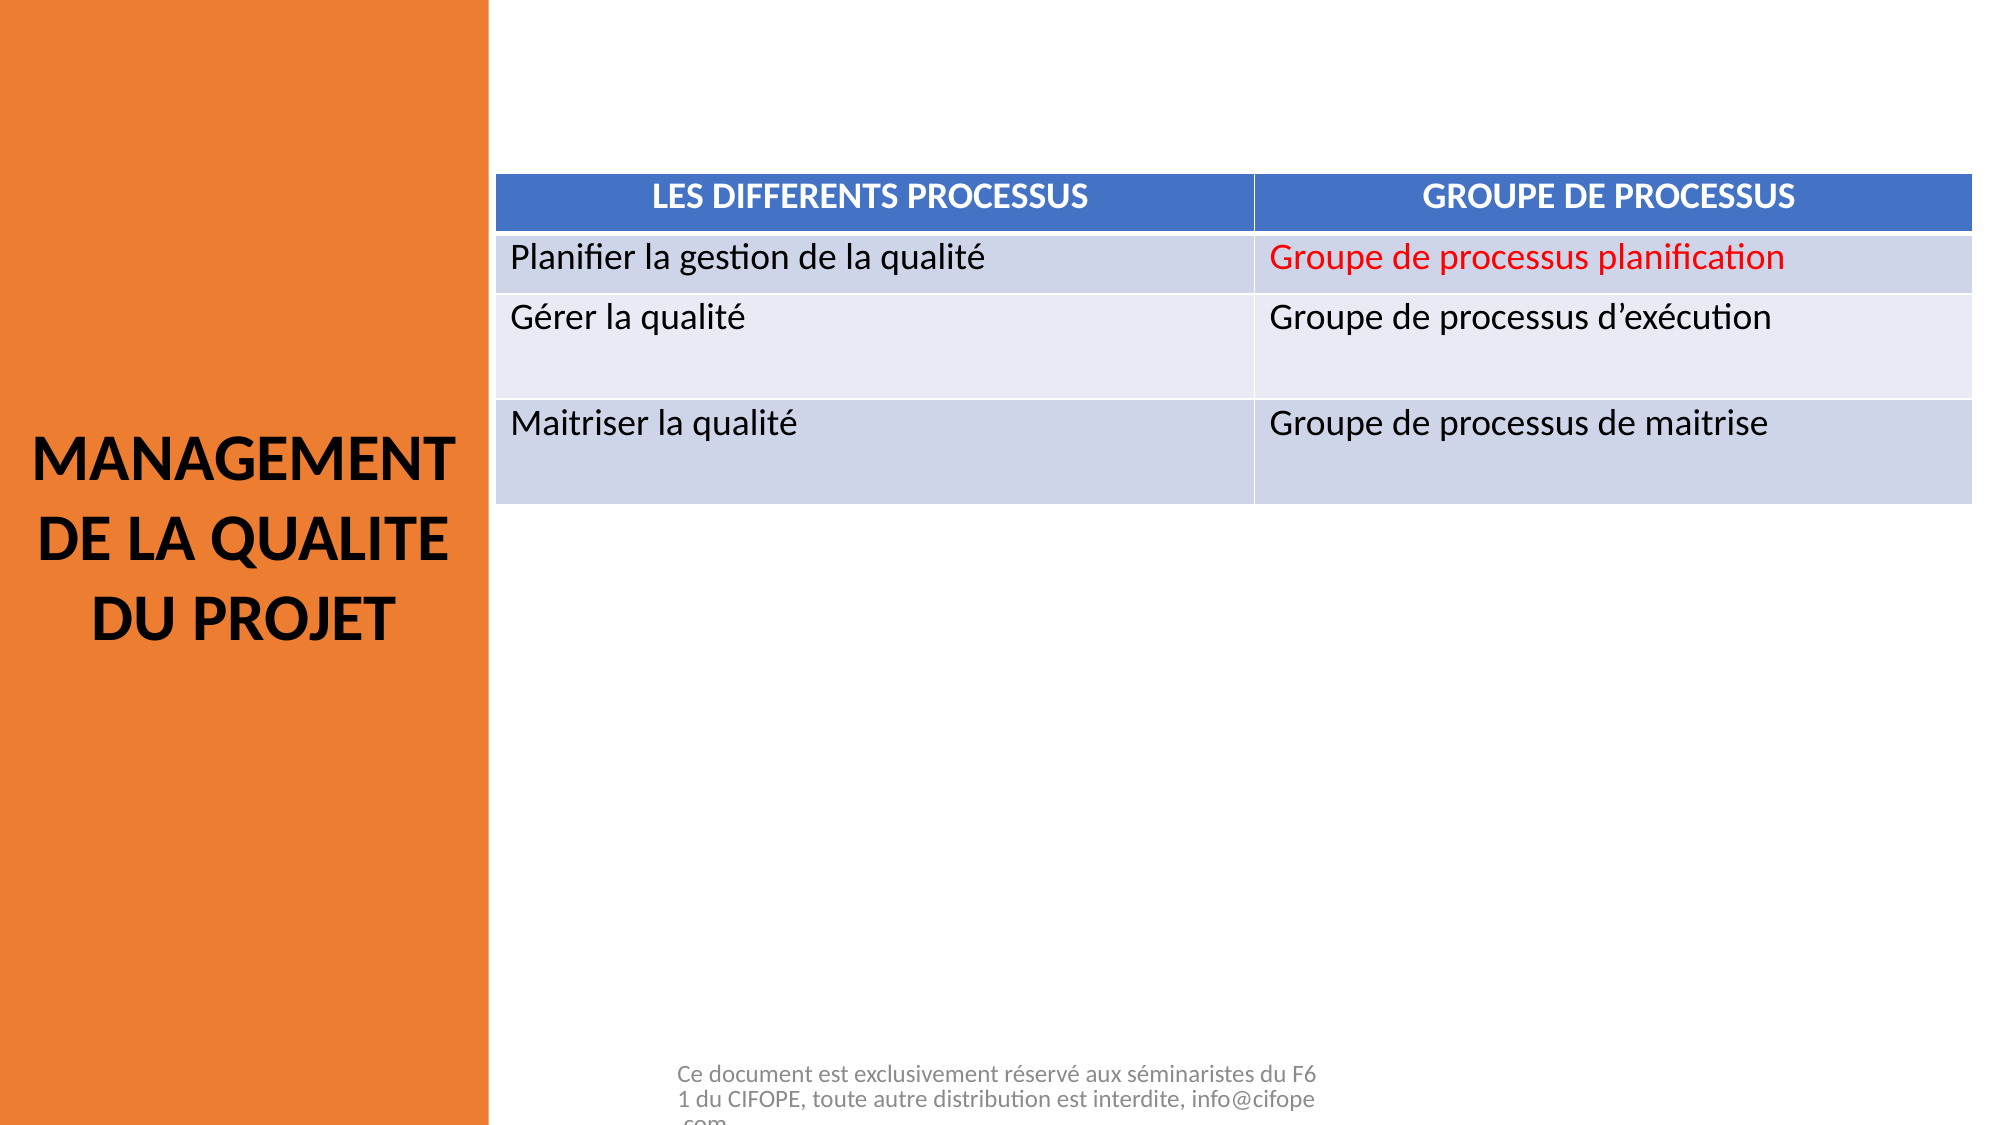

| LES DIFFERENTS PROCESSUS | GROUPE DE PROCESSUS |
| --- | --- |
| Planifier la gestion de la qualité | Groupe de processus planification |
| Gérer la qualité | Groupe de processus d’exécution |
| Maitriser la qualité | Groupe de processus de maitrise |
MANAGEMENT DE LA QUALITE DU PROJET
Ce document est exclusivement réservé aux séminaristes du F61 du CIFOPE, toute autre distribution est interdite, info@cifope.com